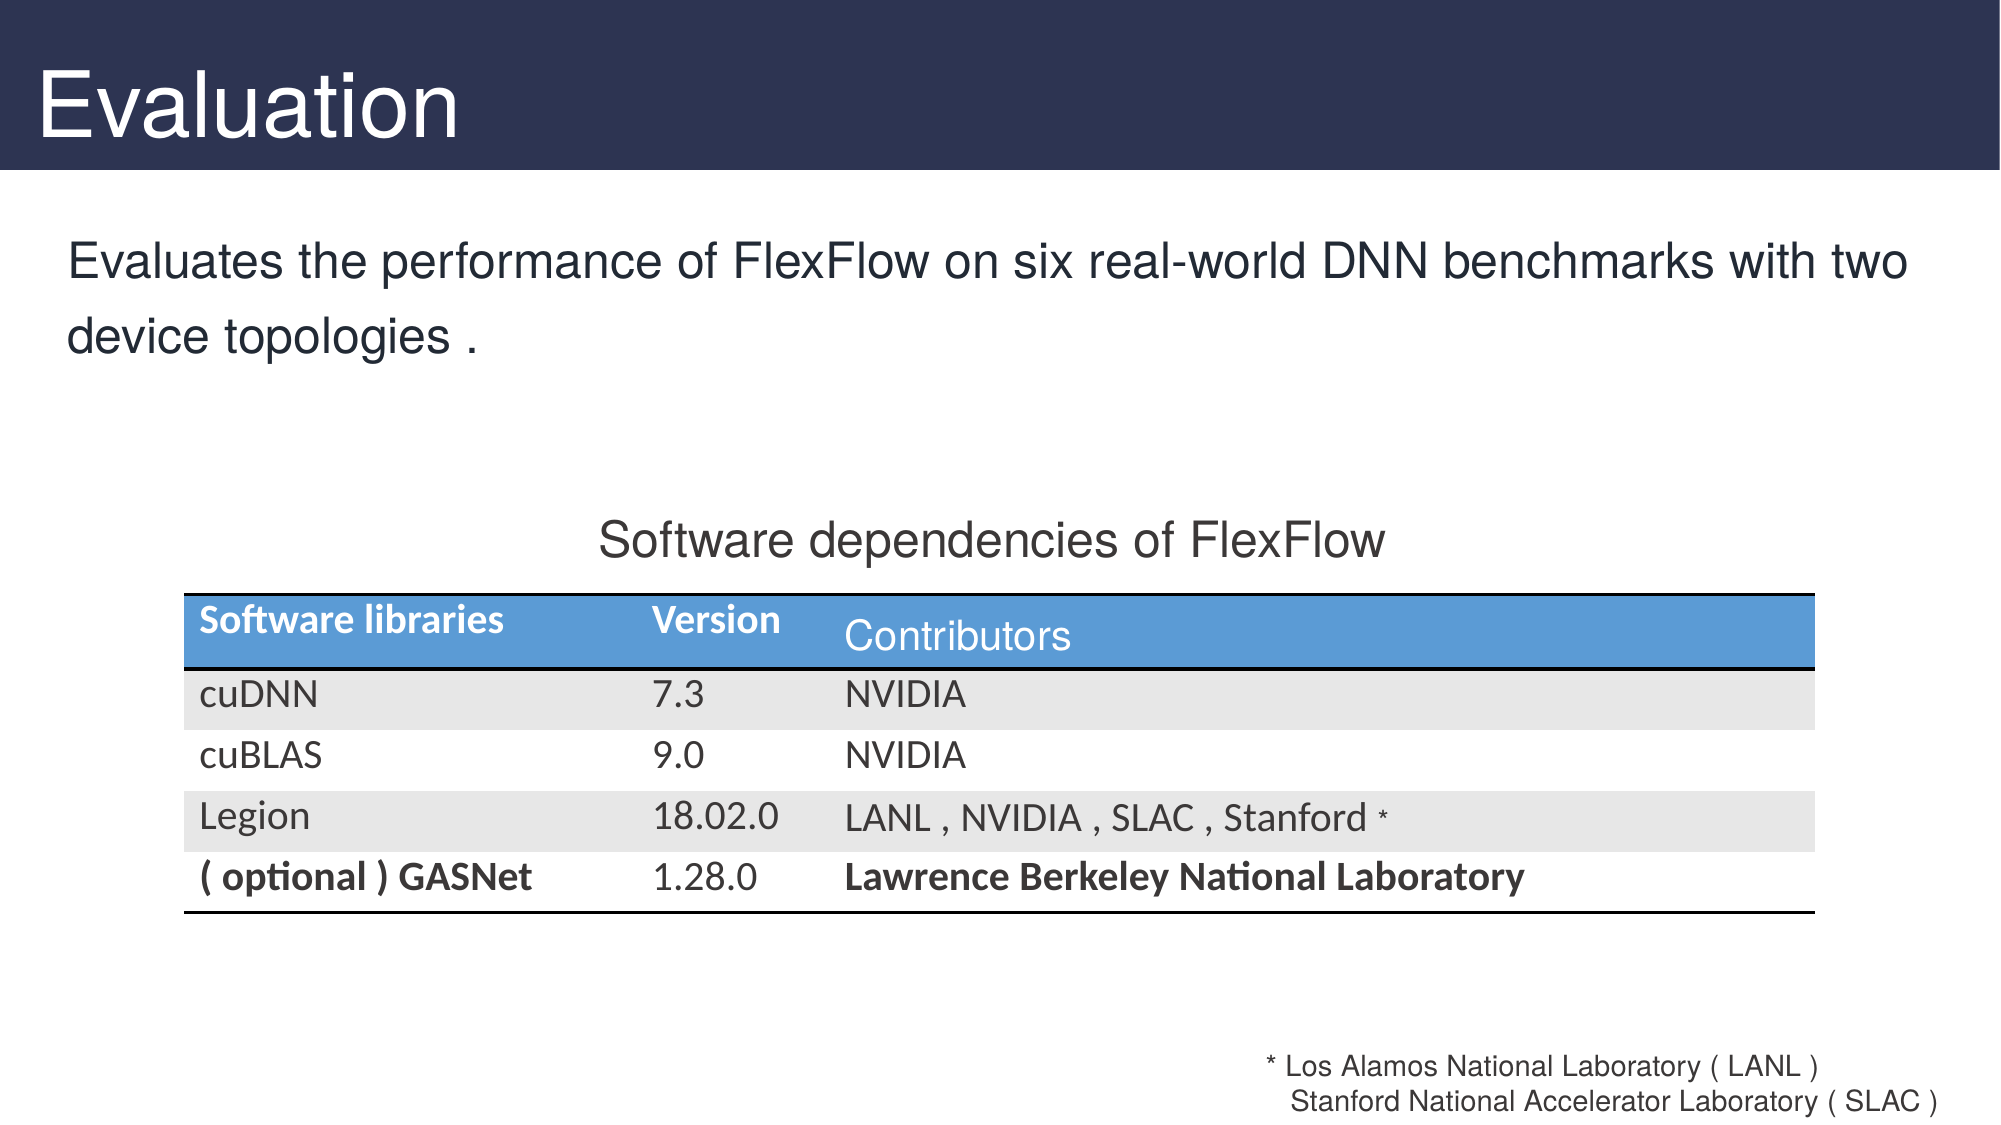

# Evaluation
28
Evaluates the performance of FlexFlow on six real-world DNN benchmarks with two device topologies .

Software dependencies of FlexFlow

| Software libraries | Version | Contributors |
| --- | --- | --- |
| cuDNN | 7.3 | NVIDIA |
| cuBLAS | 9.0 | NVIDIA |
| Legion | 18.02.0 | LANL , NVIDIA , SLAC , Stanford \* |
| ( optional ) GASNet | 1.28.0 | Lawrence Berkeley National Laboratory |
* Los Alamos National Laboratory ( LANL )
   Stanford National Accelerator Laboratory ( SLAC )